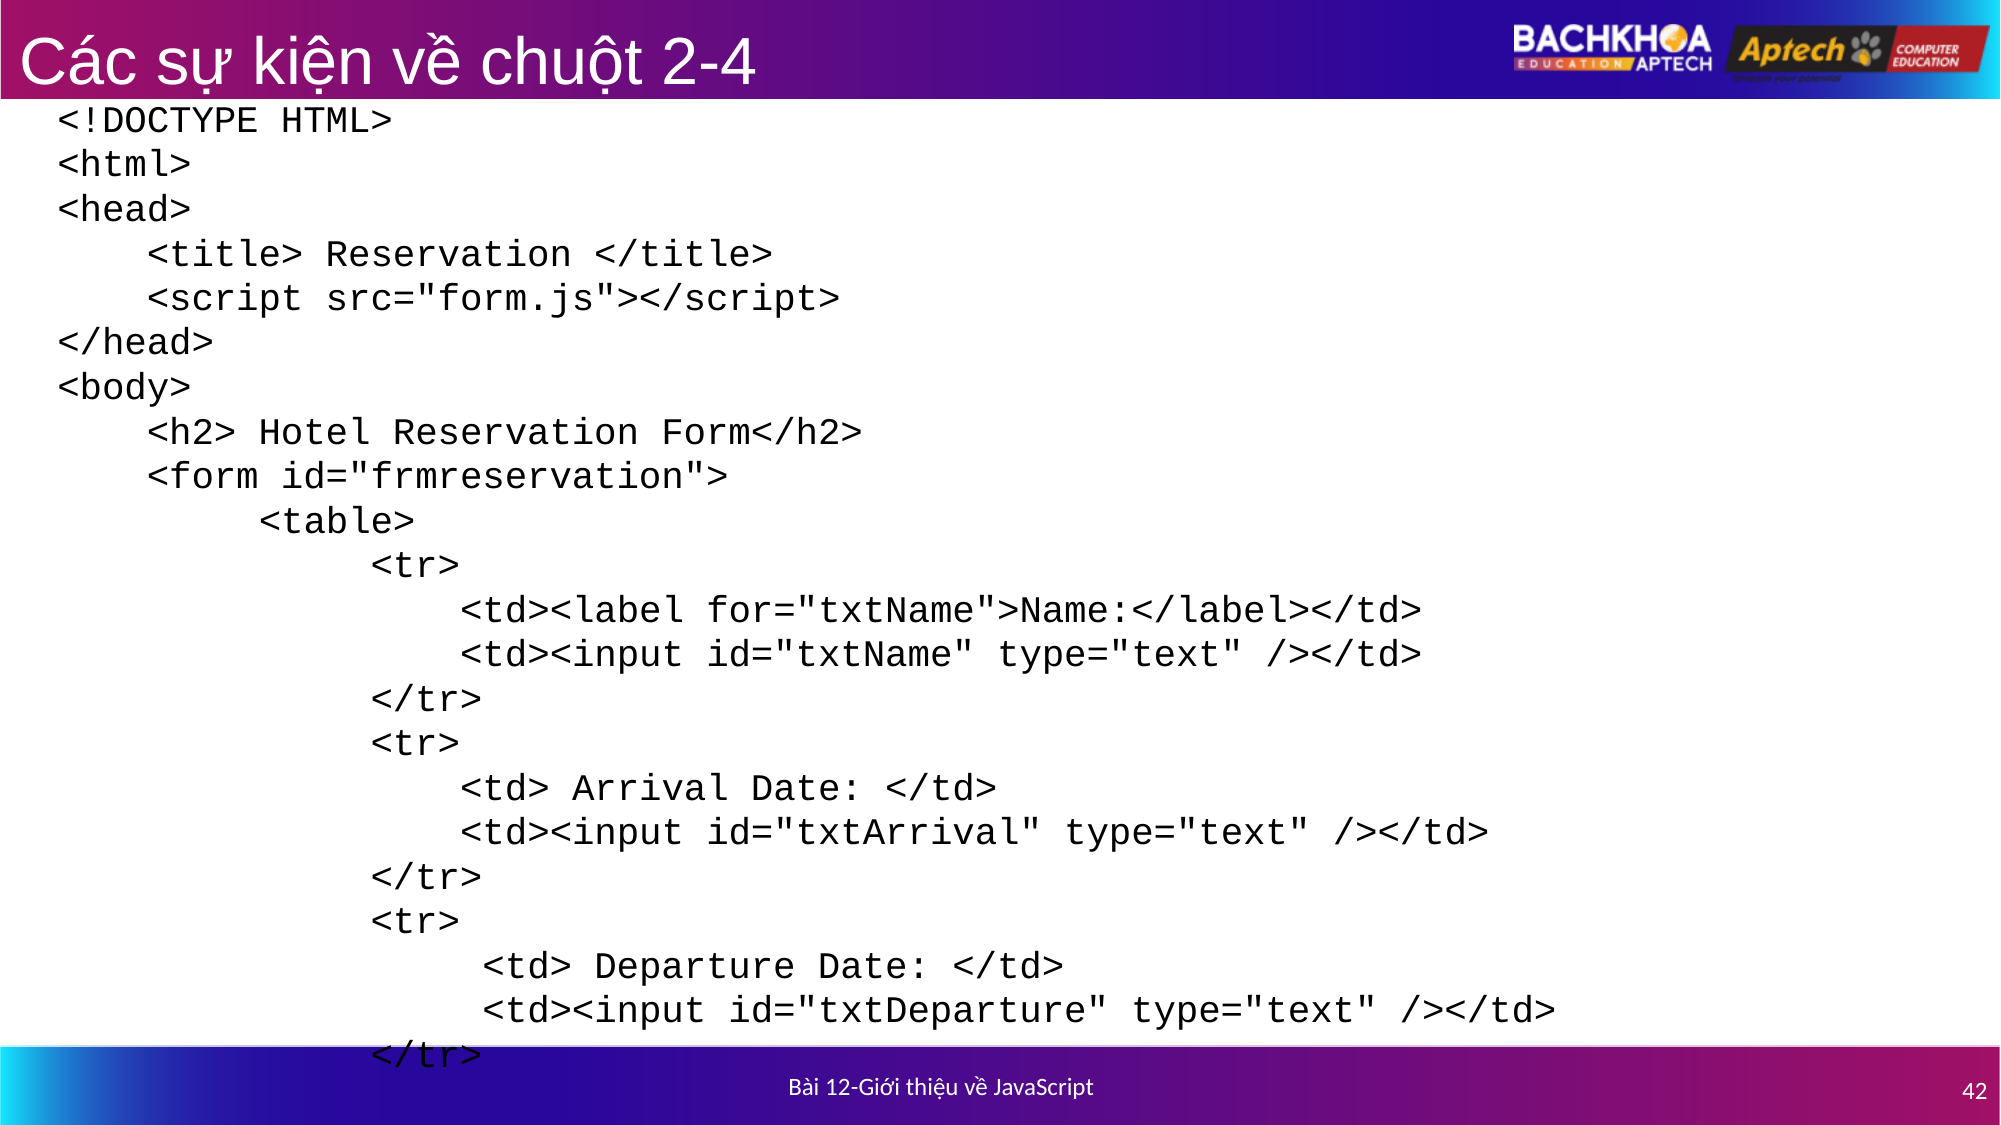

# Các sự kiện về chuột 2-4
<!DOCTYPE HTML>
<html>
<head>
    <title> Reservation </title>
    <script src="form.js"></script>
</head>
<body>
    <h2> Hotel Reservation Form</h2>
    <form id="frmreservation">
         <table>
              <tr>
                  <td><label for="txtName">Name:</label></td>
                  <td><input id="txtName" type="text" /></td>
              </tr>
              <tr>
                  <td> Arrival Date: </td>
                  <td><input id="txtArrival" type="text" /></td>
              </tr>
              <tr>
                   <td> Departure Date: </td>
                   <td><input id="txtDeparture" type="text" /></td>
              </tr>
Bài 12-Giới thiệu về JavaScript
42